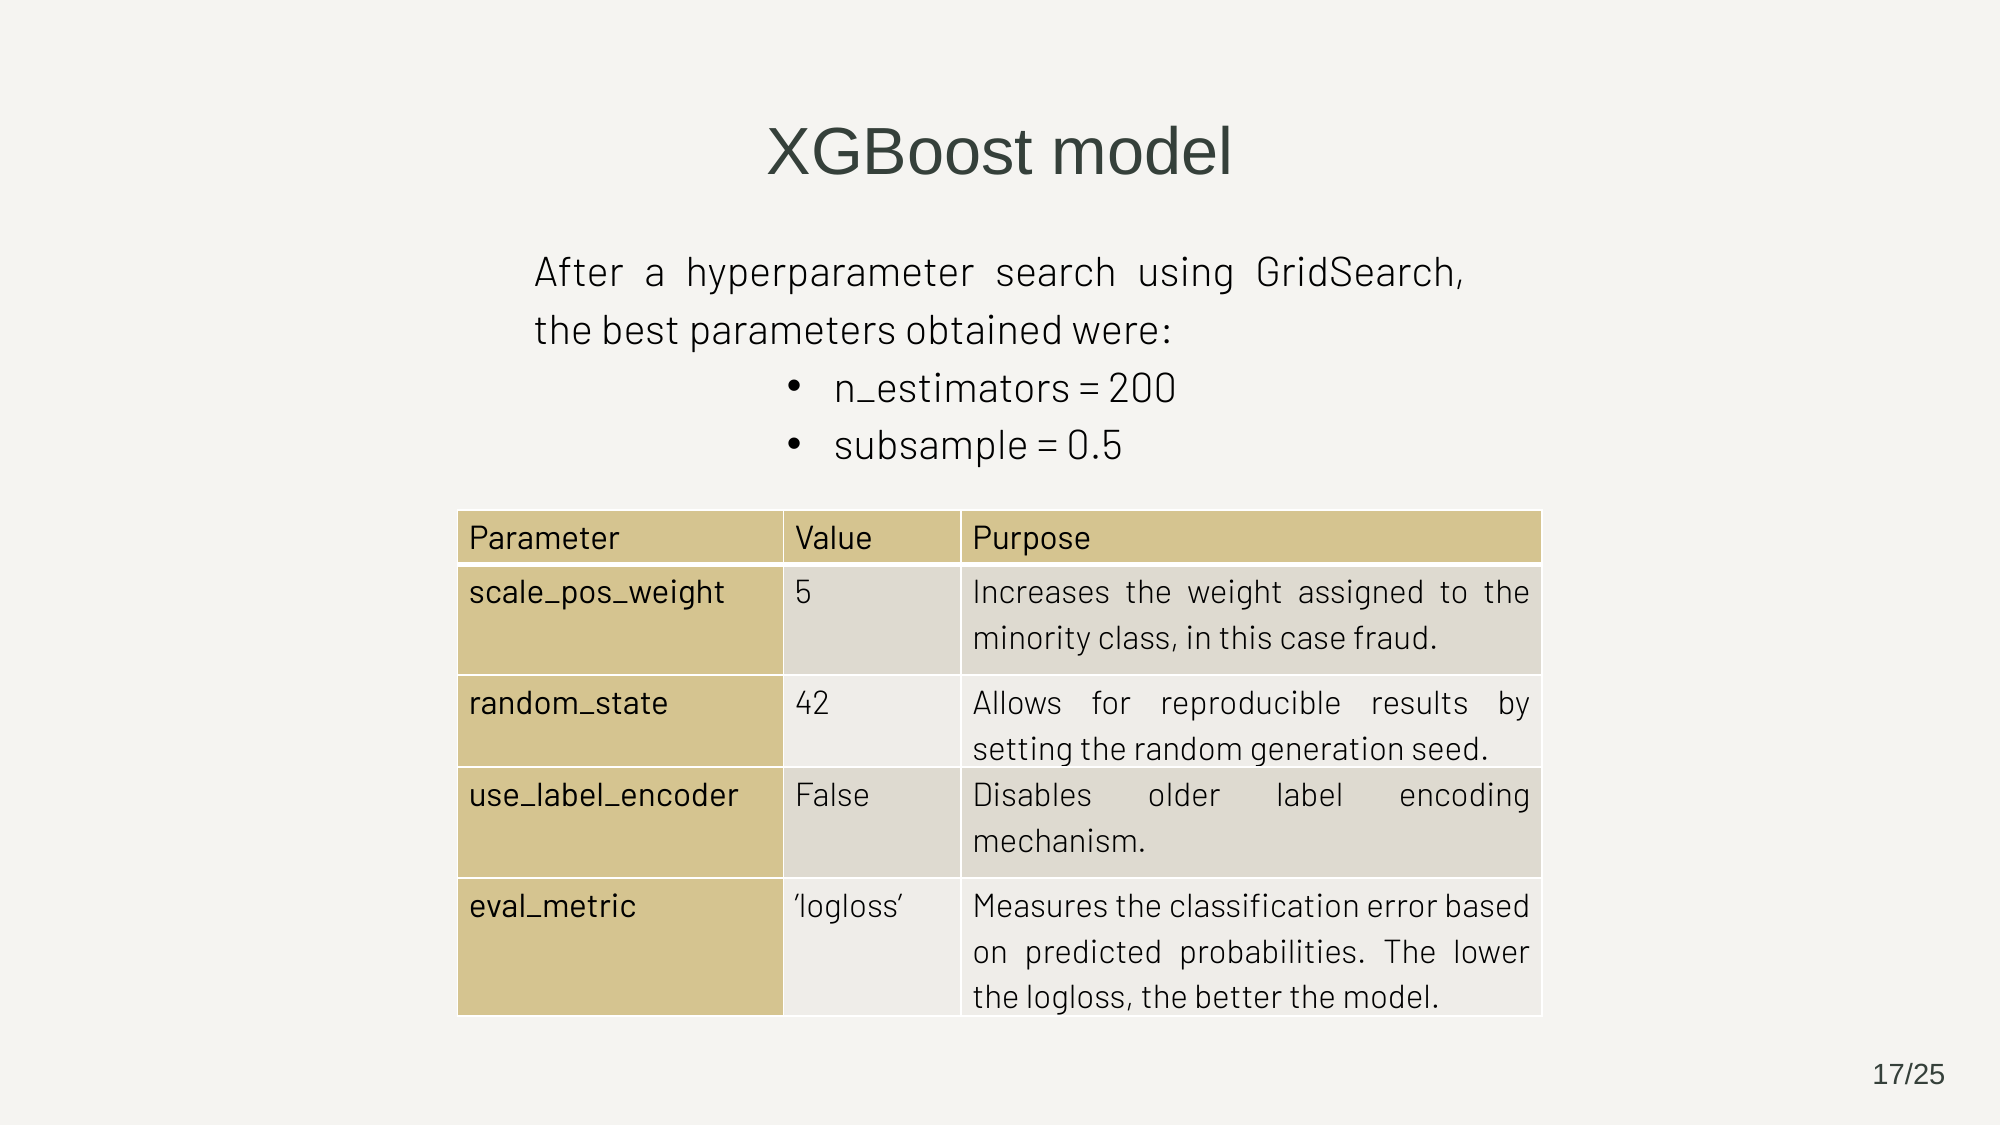

# XGBoost model
After a hyperparameter search using GridSearch, the best parameters obtained were:
n_estimators = 200
subsample = 0.5
| Parameter | Value | Purpose |
| --- | --- | --- |
| scale\_pos\_weight | 5 | Increases the weight assigned to the minority class, in this case fraud. |
| random\_state | 42 | Allows for reproducible results by setting the random generation seed. |
| use\_label\_encoder | False | Disables older label encoding mechanism. |
| eval\_metric | ’logloss’ | Measures the classification error based on predicted probabilities. The lower the logloss, the better the model. |
17/25